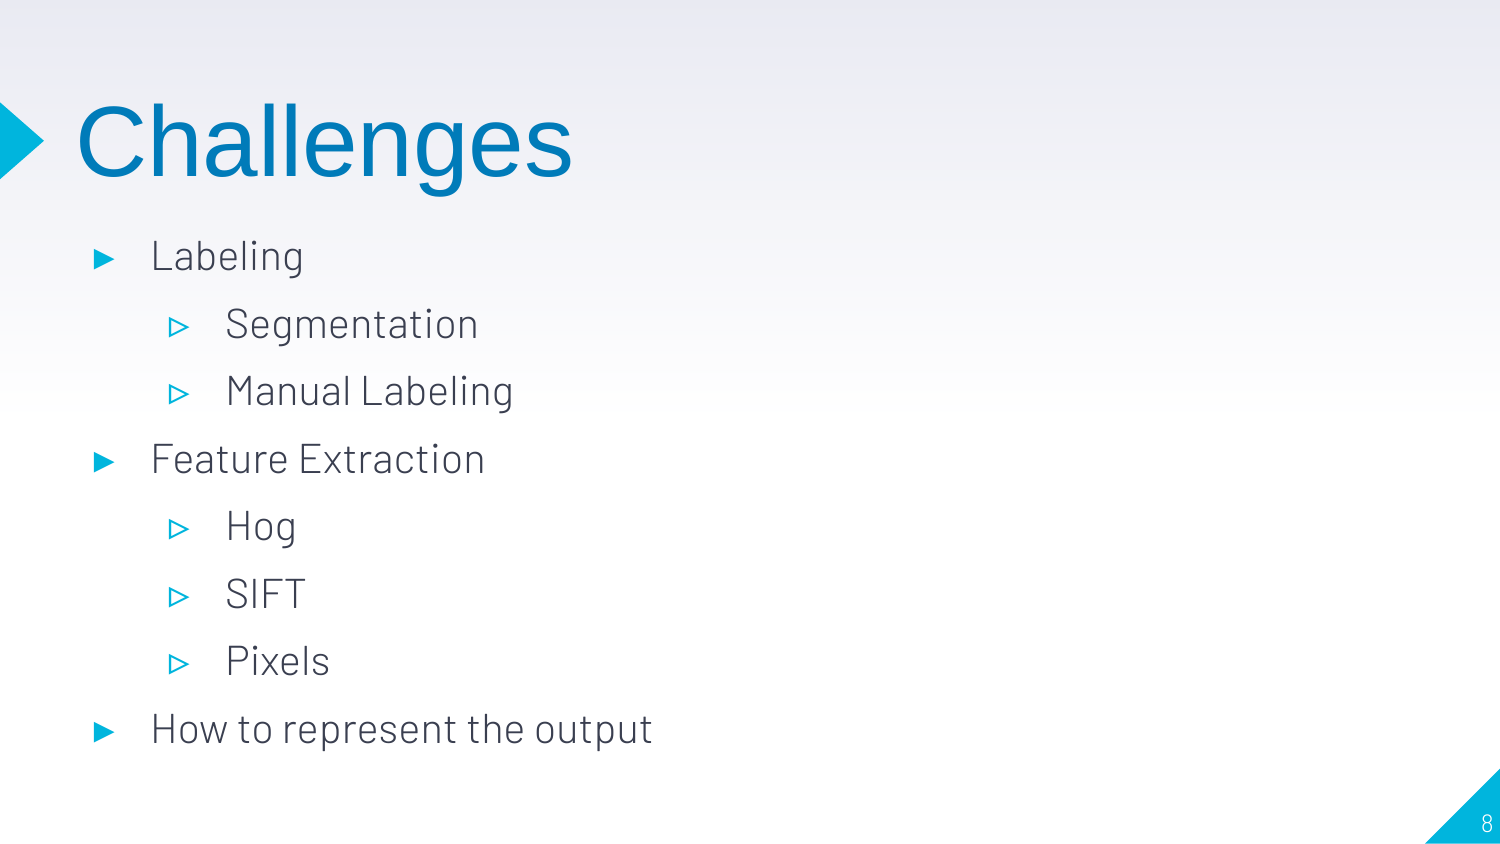

# Challenges
Labeling
Segmentation
Manual Labeling
Feature Extraction
Hog
SIFT
Pixels
How to represent the output

8